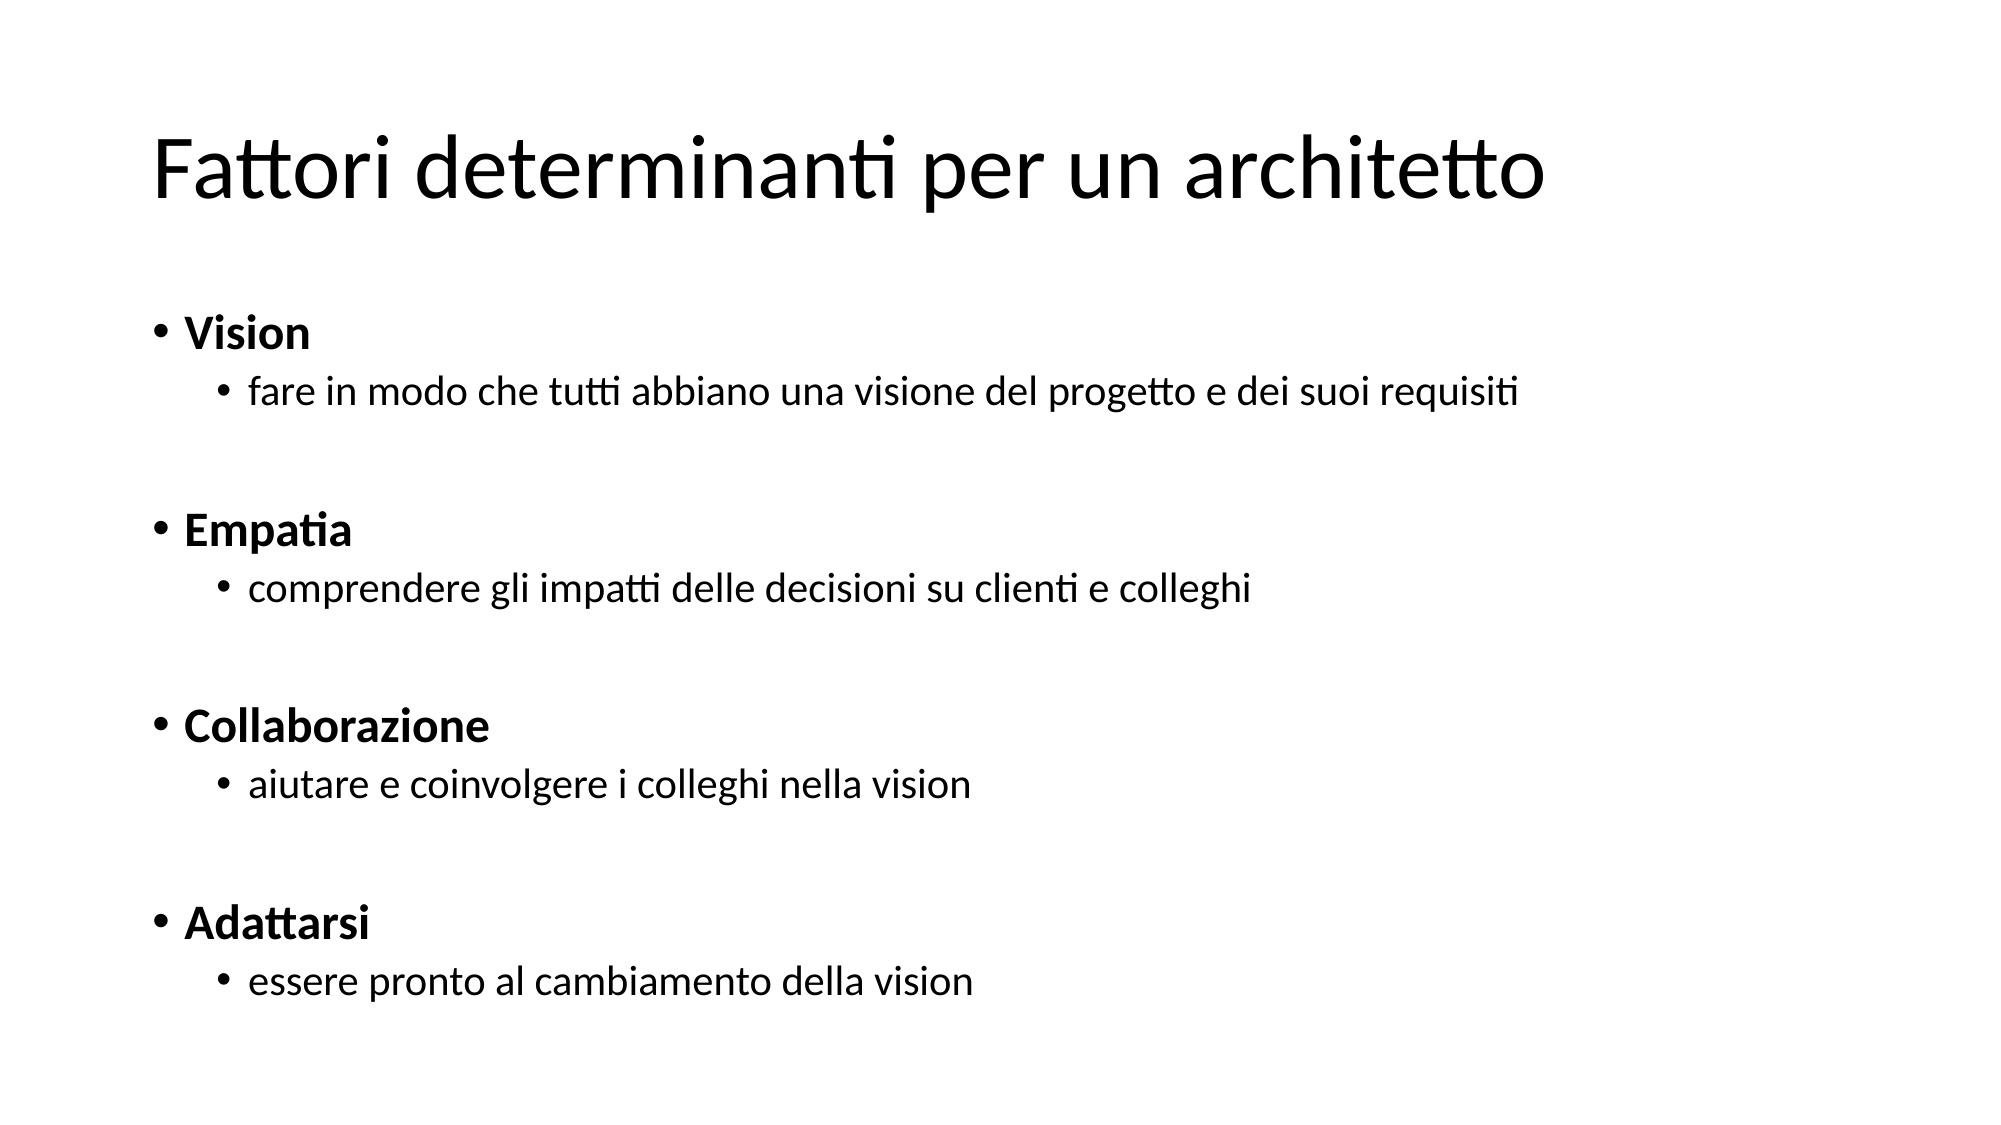

# Fattori determinanti per un architetto
Vision
fare in modo che tutti abbiano una visione del progetto e dei suoi requisiti

Empatia
comprendere gli impatti delle decisioni su clienti e colleghi

Collaborazione
aiutare e coinvolgere i colleghi nella vision

Adattarsi
essere pronto al cambiamento della vision